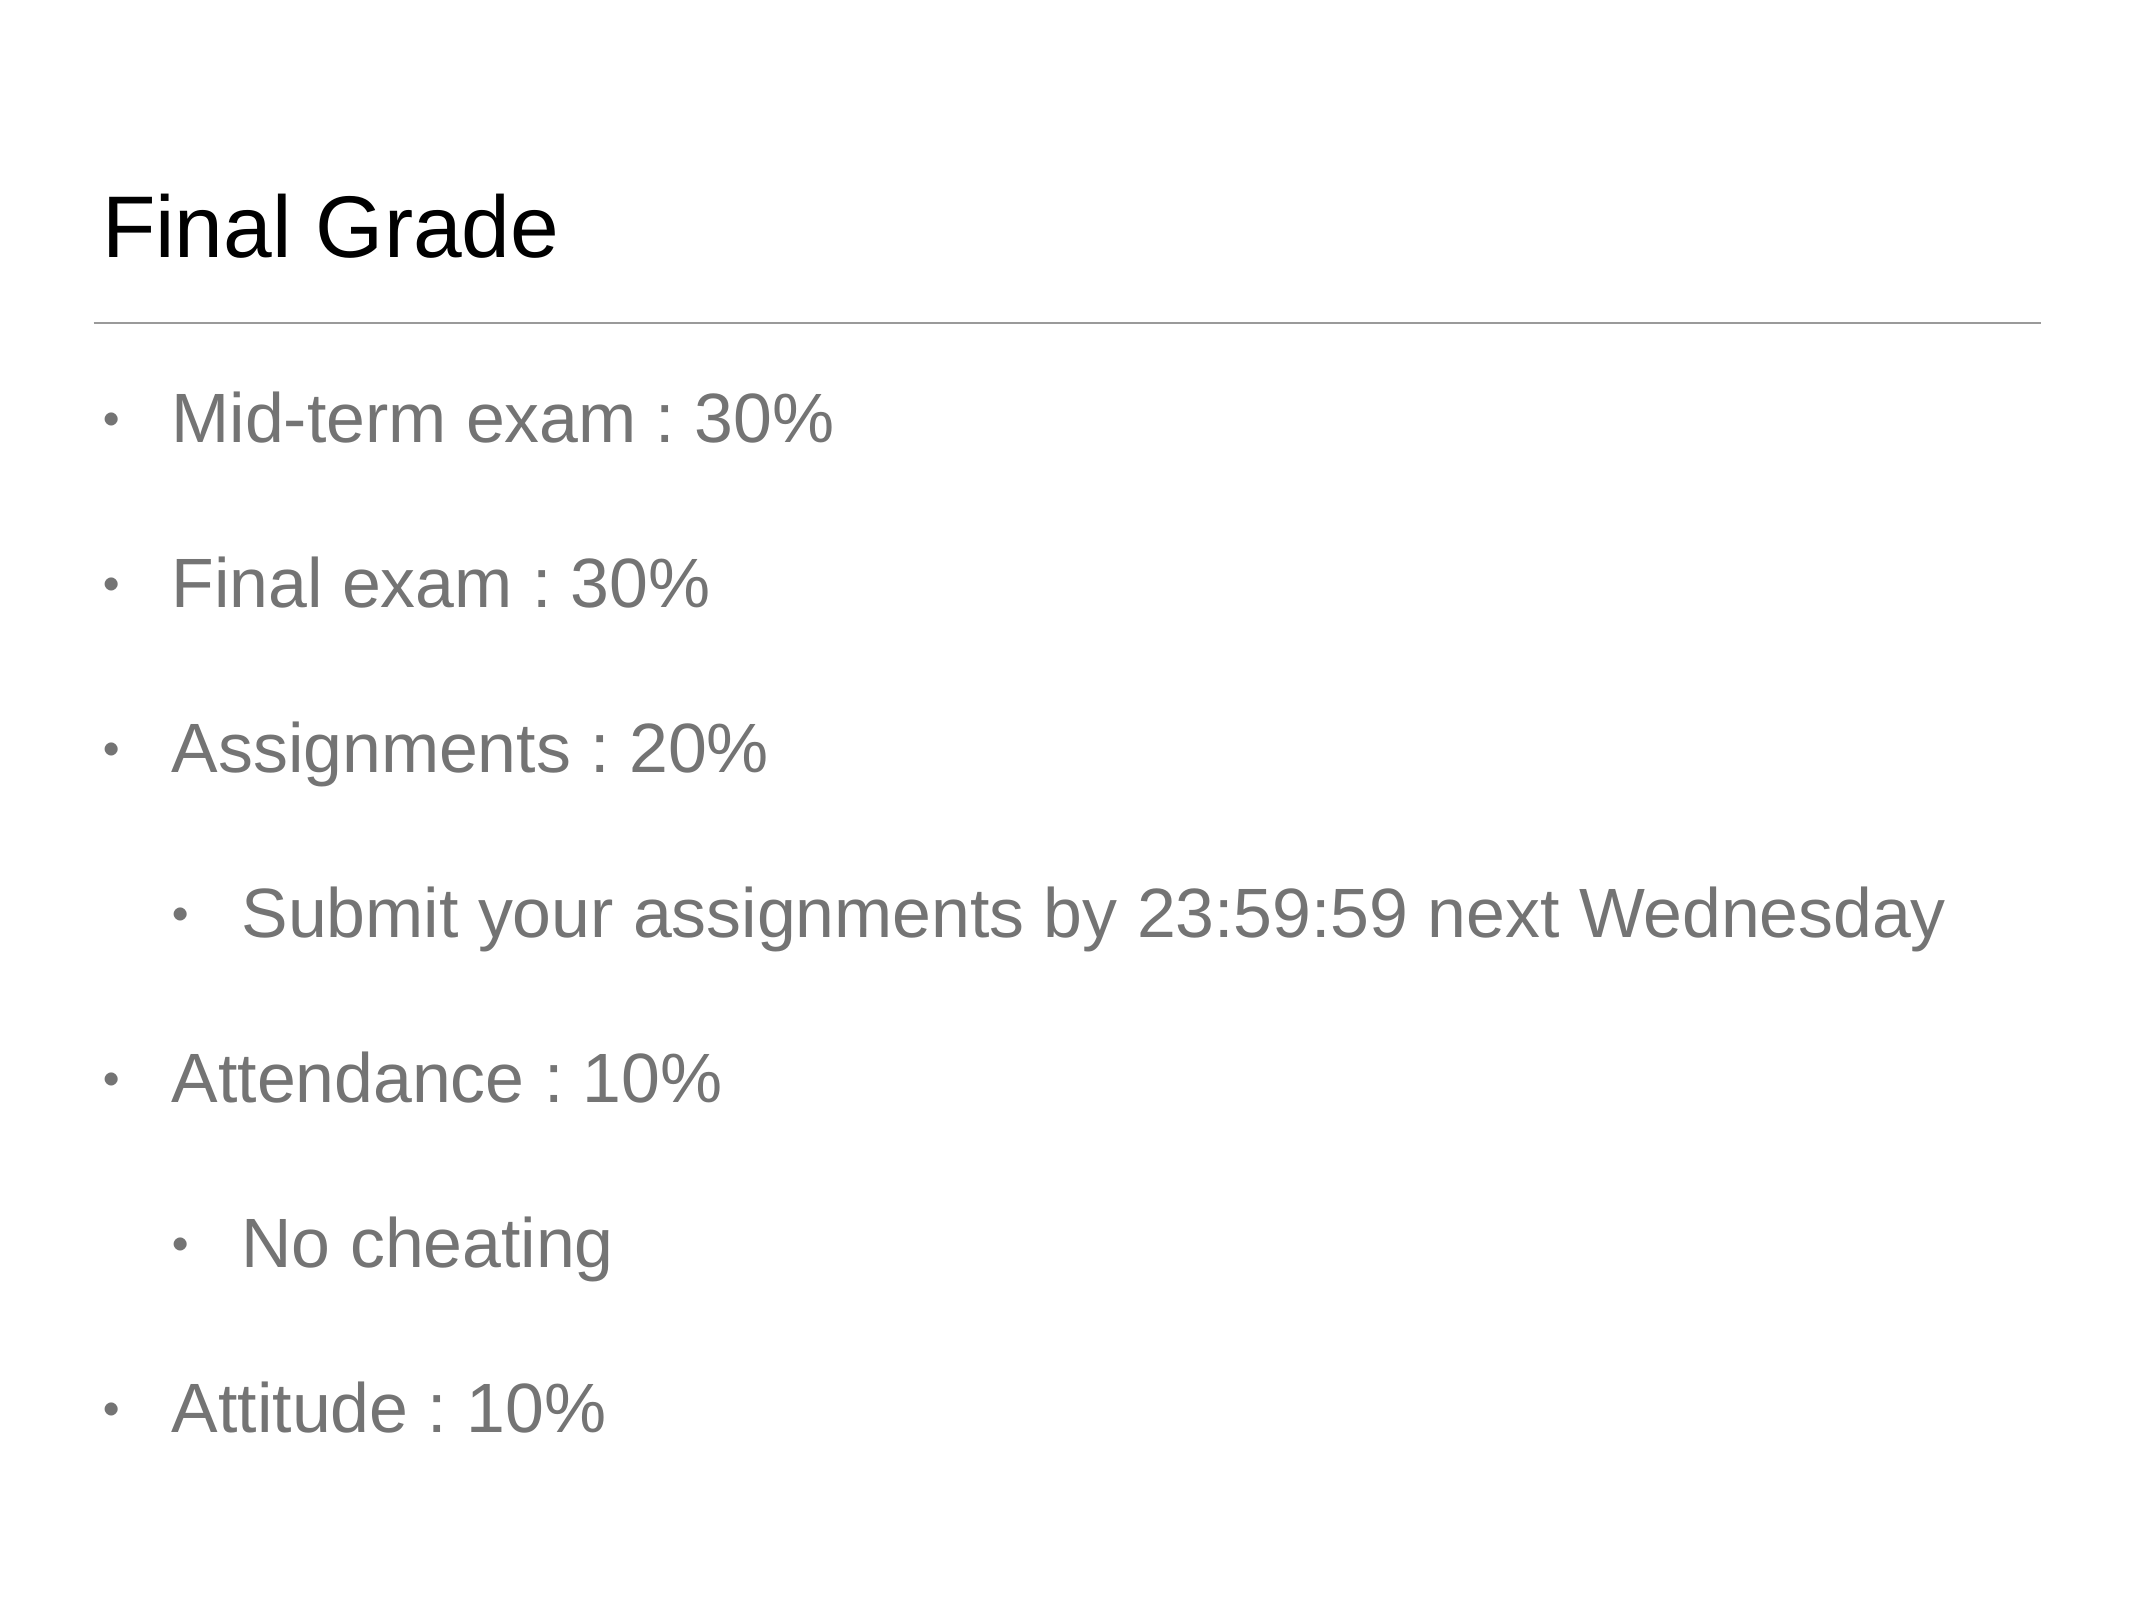

# Final Grade
Mid-term exam : 30%
Final exam : 30%
Assignments : 20%
Submit your assignments by 23:59:59 next Wednesday
Attendance : 10%
No cheating
Attitude : 10%